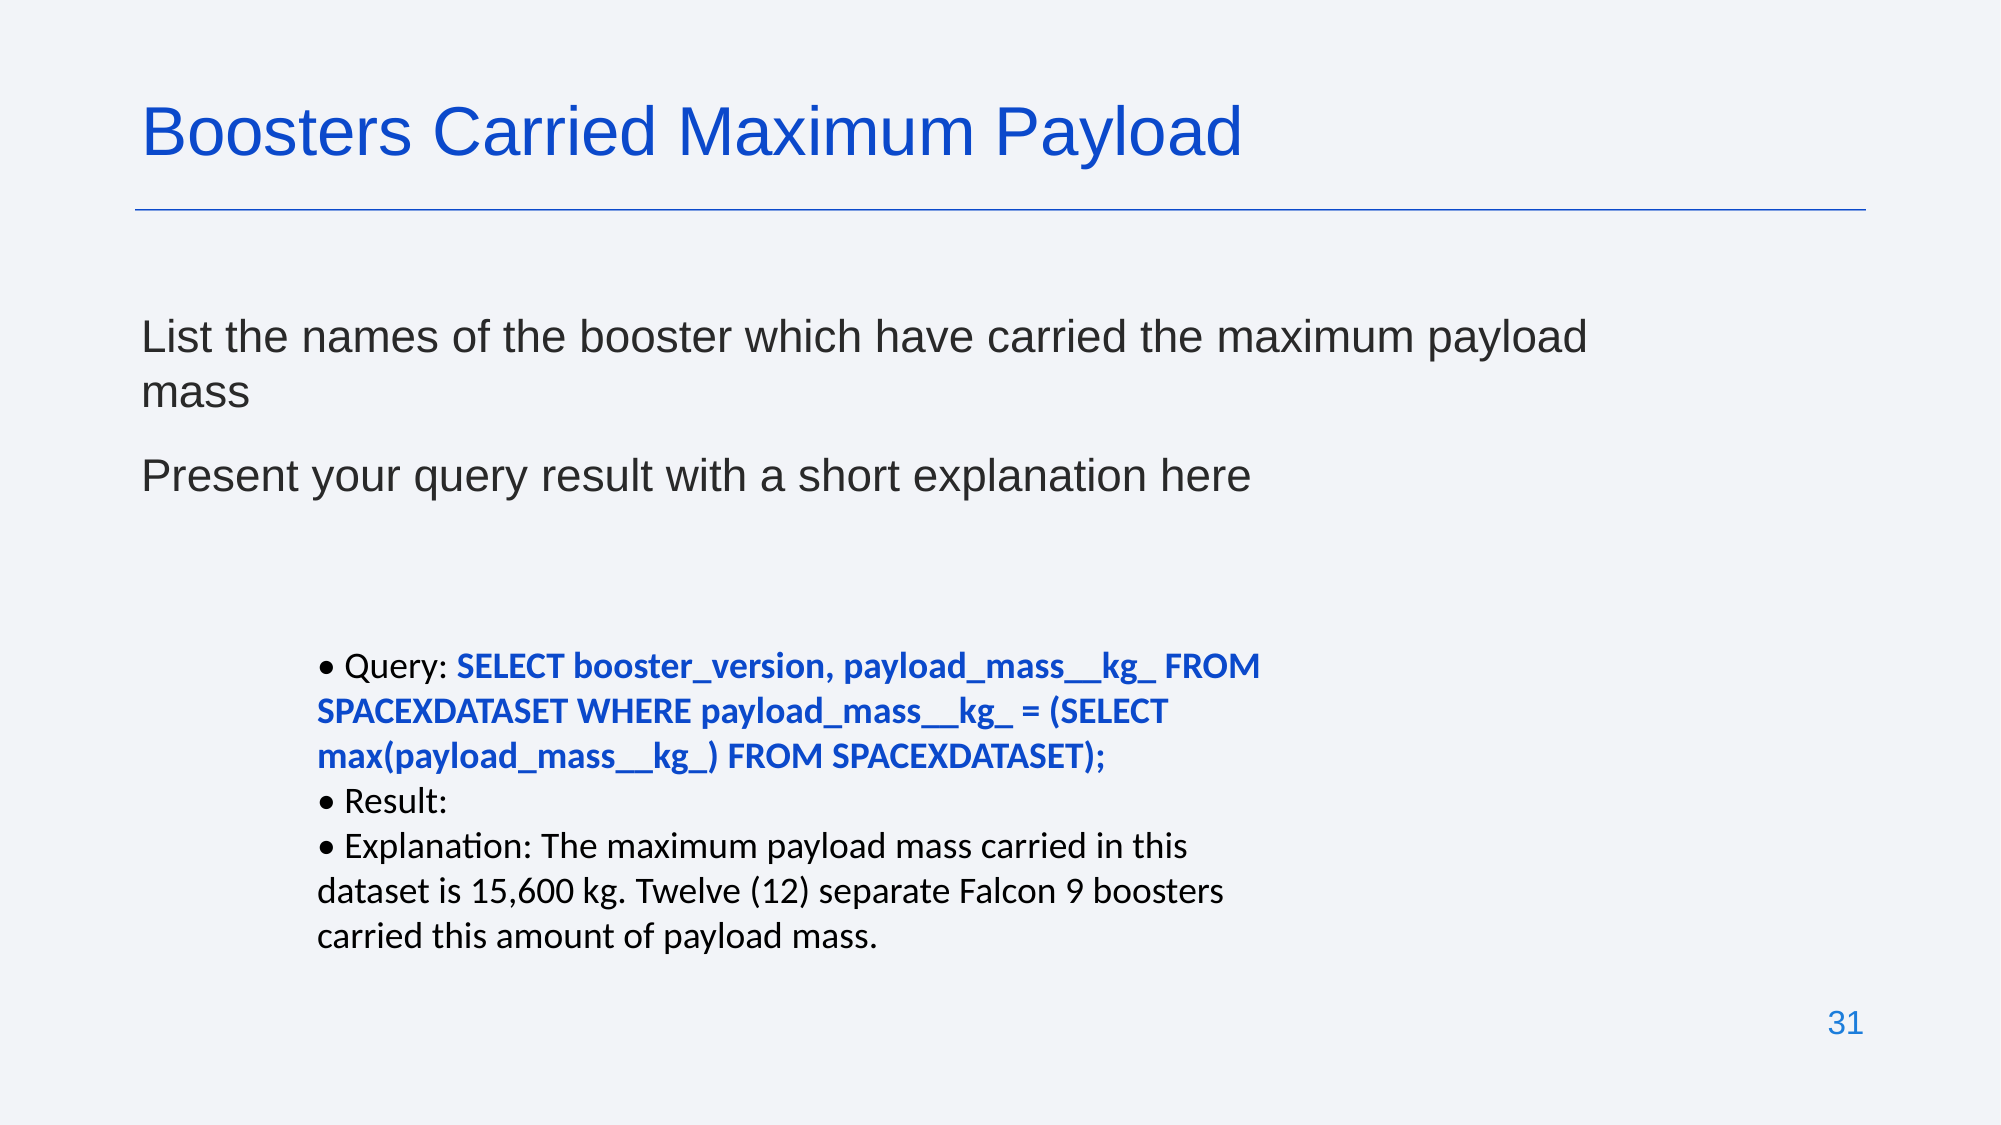

Boosters Carried Maximum Payload
List the names of the booster which have carried the maximum payload mass
Present your query result with a short explanation here
• Query: SELECT booster_version, payload_mass__kg_ FROM SPACEXDATASET WHERE payload_mass__kg_ = (SELECT max(payload_mass__kg_) FROM SPACEXDATASET);
• Result:
• Explanation: The maximum payload mass carried in this dataset is 15,600 kg. Twelve (12) separate Falcon 9 boosters carried this amount of payload mass.
31